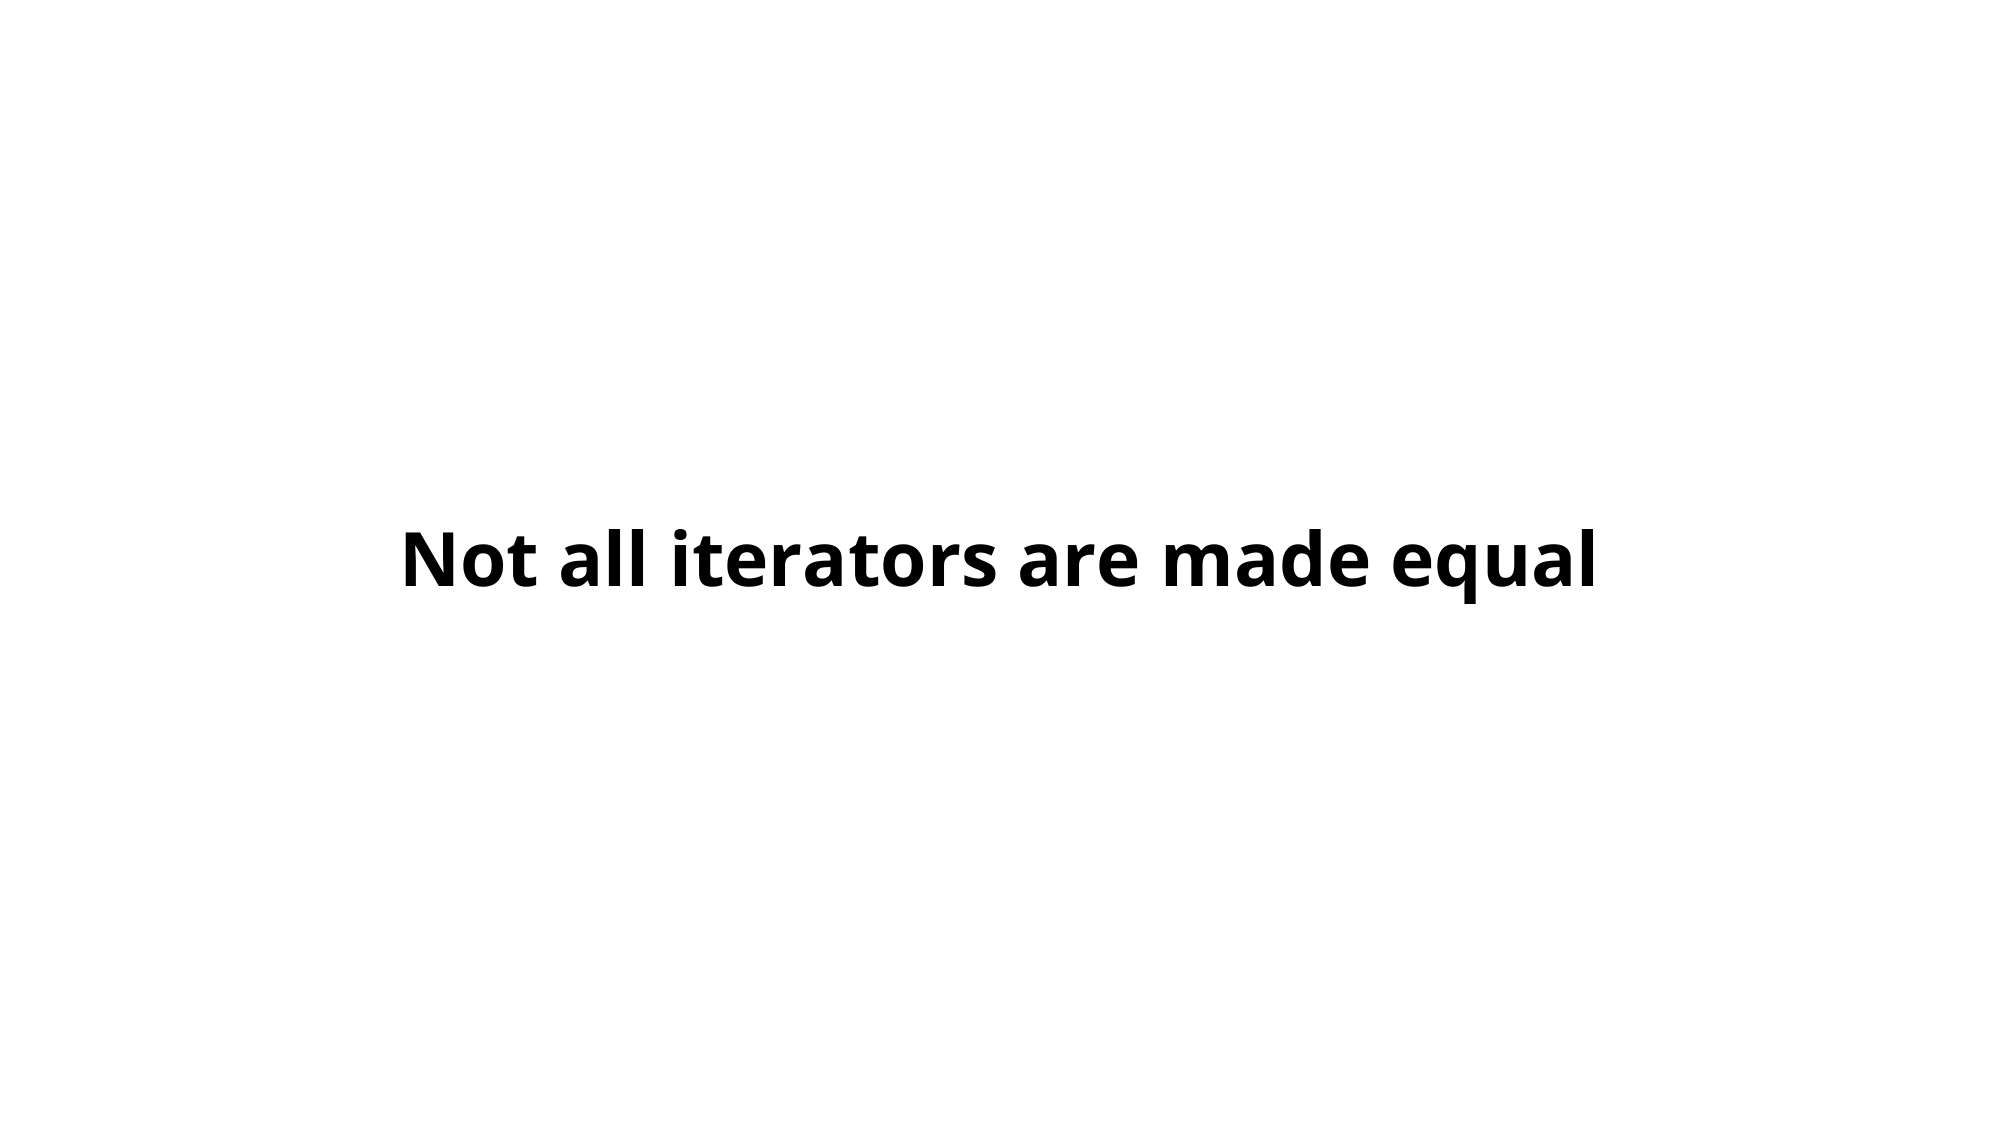

# Not all iterators are made equal